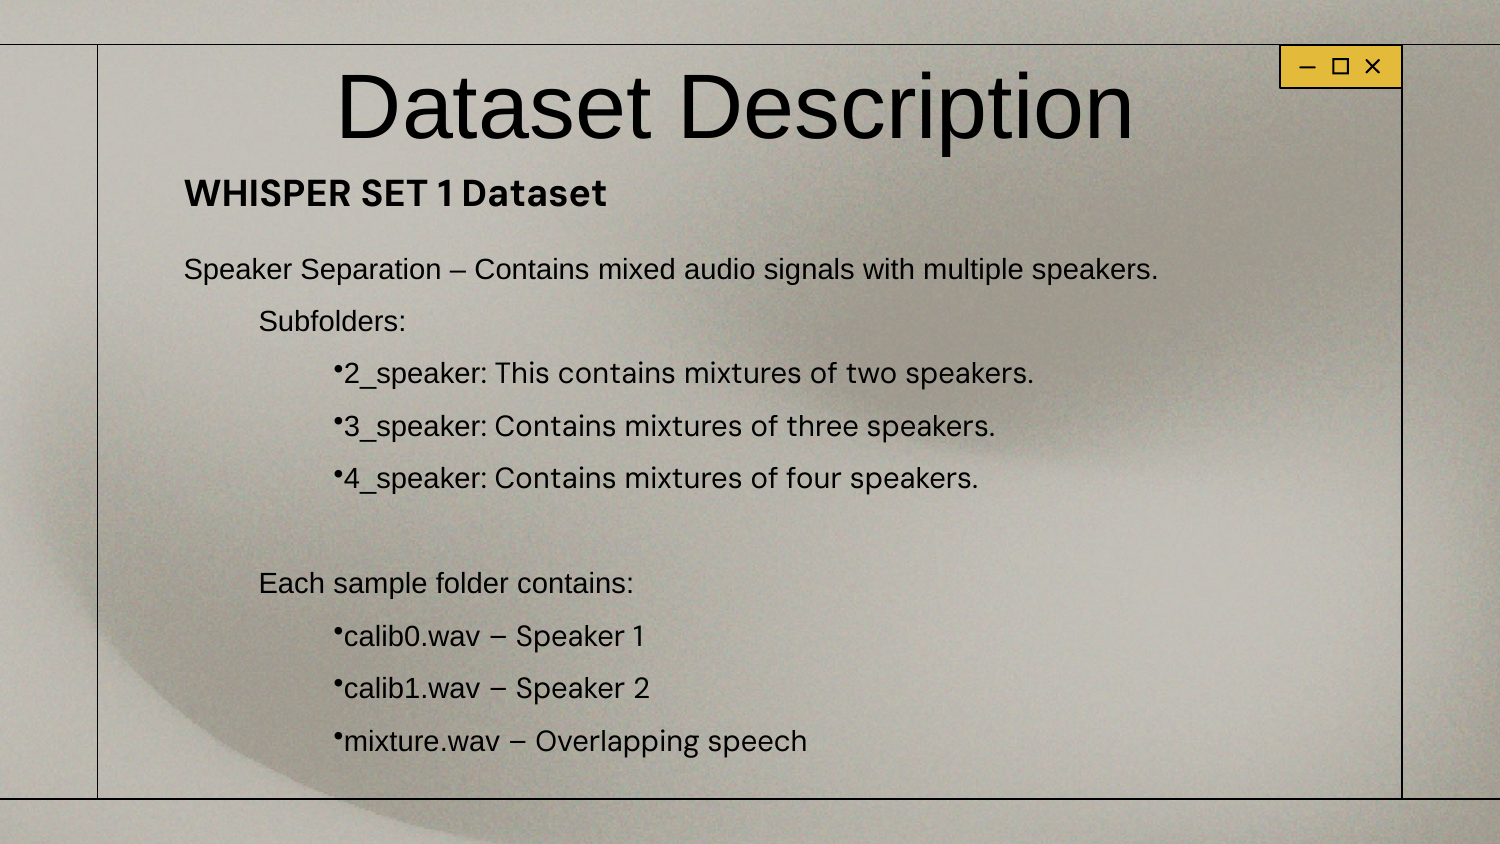

# Dataset Description
WHISPER SET 1 Dataset
Speaker Separation – Contains mixed audio signals with multiple speakers.
Subfolders:
2_speaker: This contains mixtures of two speakers.
3_speaker: Contains mixtures of three speakers.
4_speaker: Contains mixtures of four speakers.

Each sample folder contains:
calib0.wav – Speaker 1
calib1.wav – Speaker 2
mixture.wav – Overlapping speech